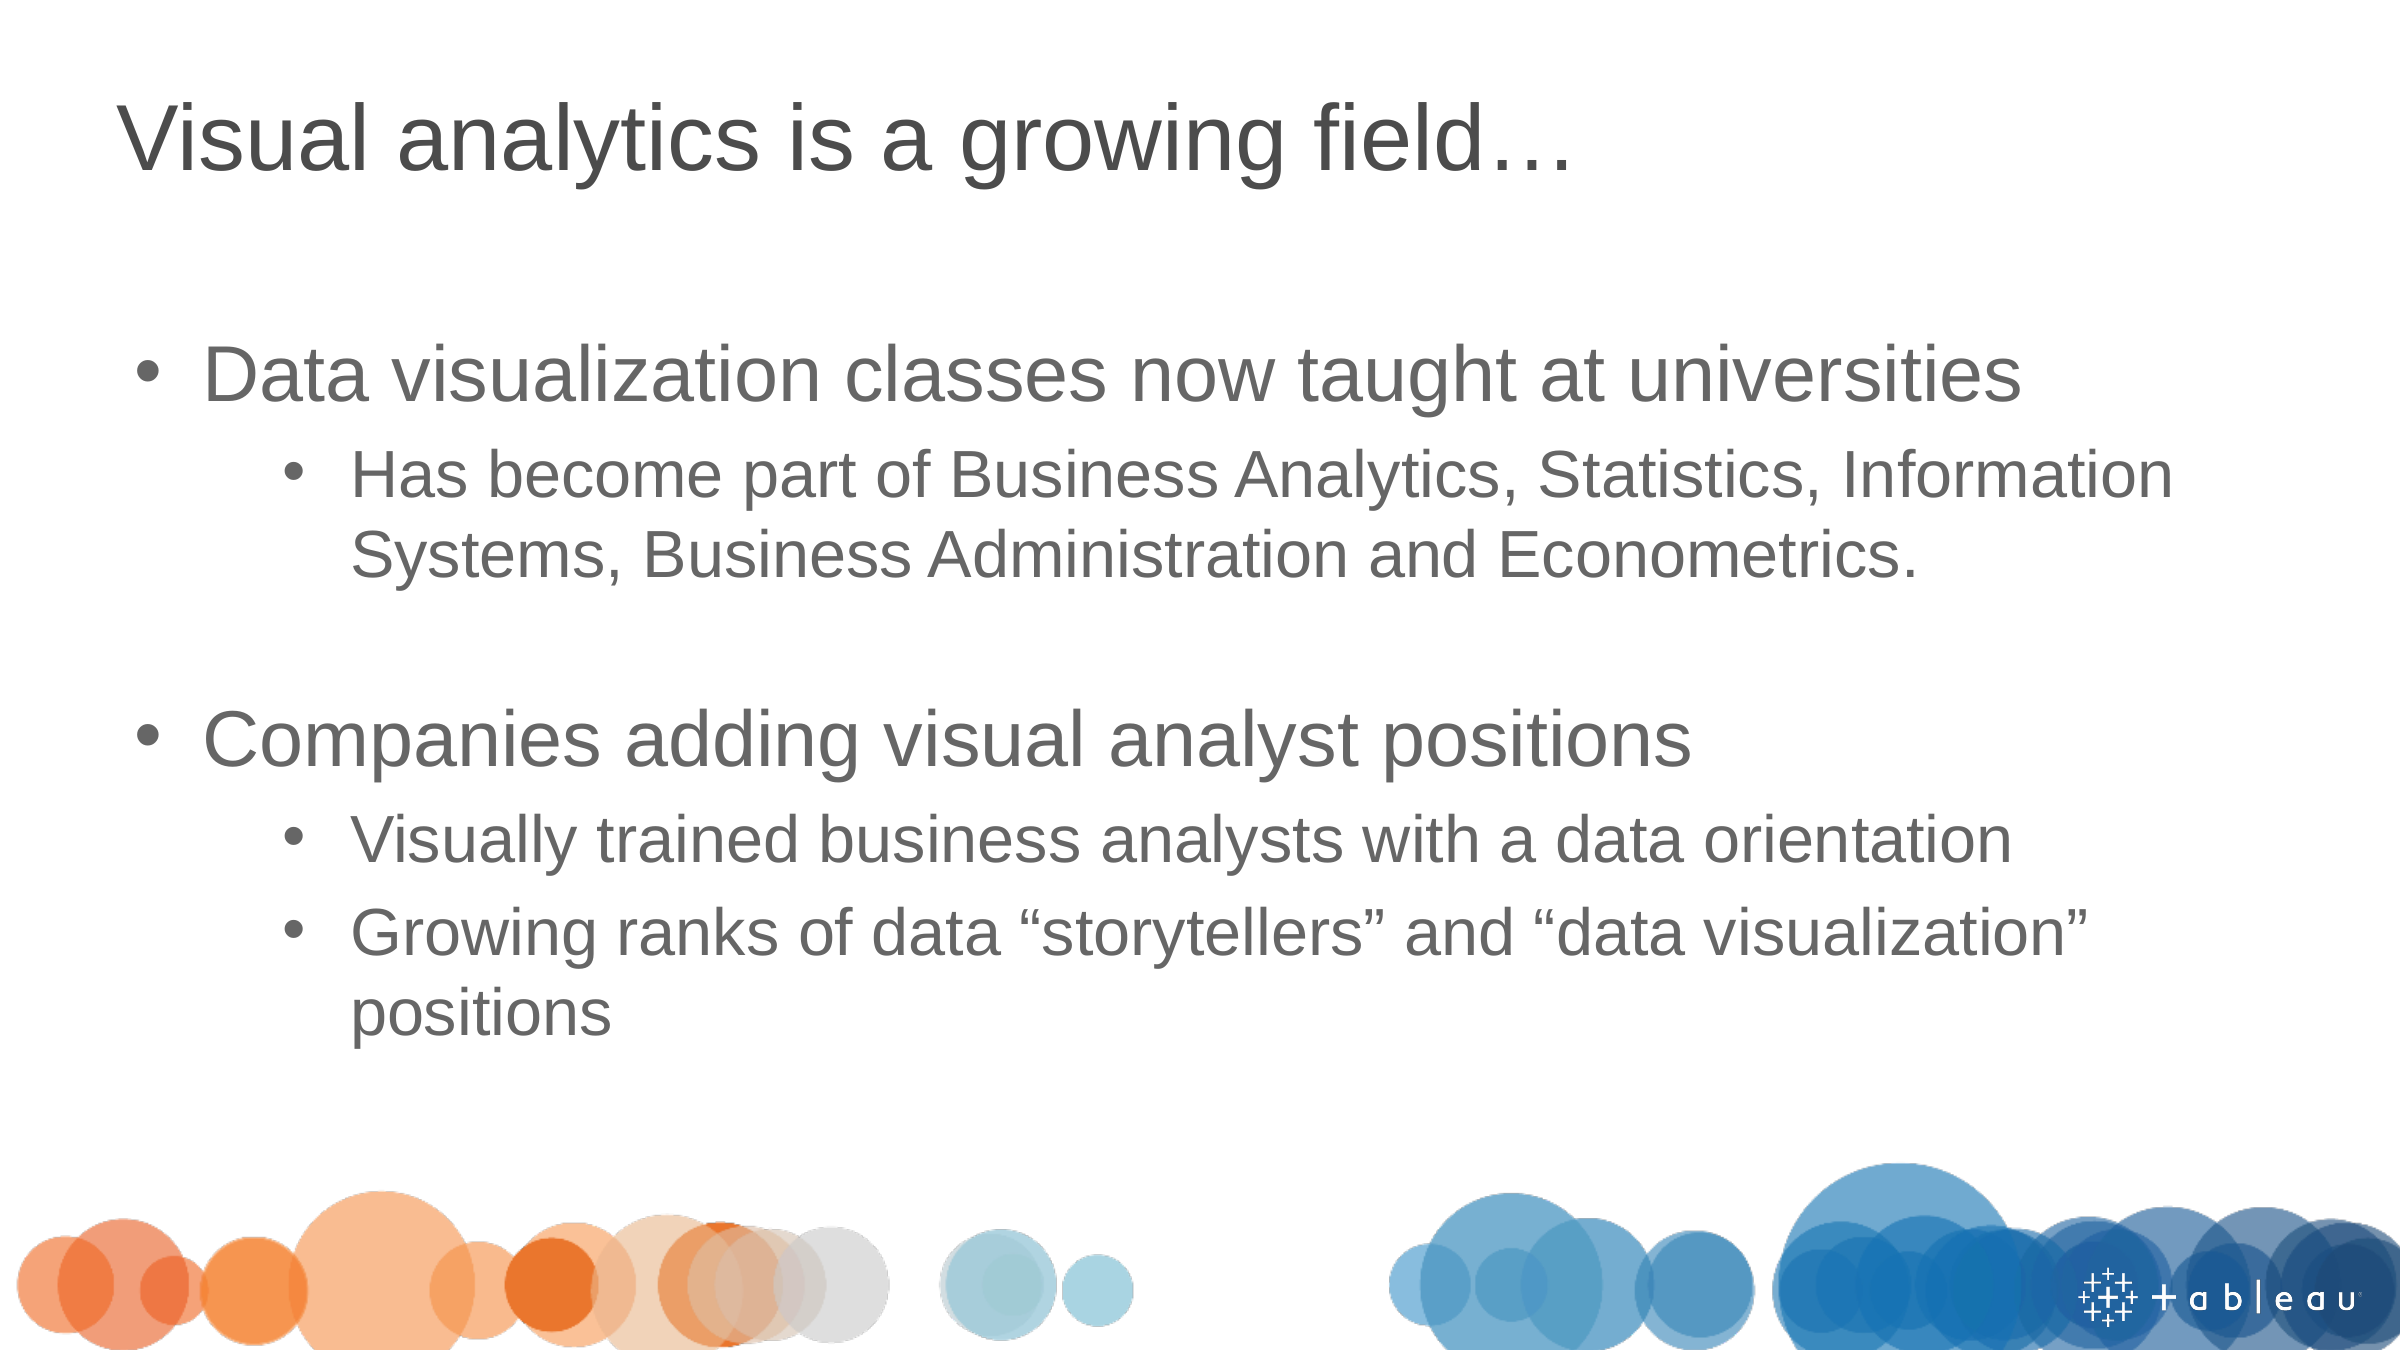

# Visual analytics is a growing field…
Data visualization classes now taught at universities
Has become part of Business Analytics, Statistics, Information Systems, Business Administration and Econometrics.
Companies adding visual analyst positions
Visually trained business analysts with a data orientation
Growing ranks of data “storytellers” and “data visualization” positions